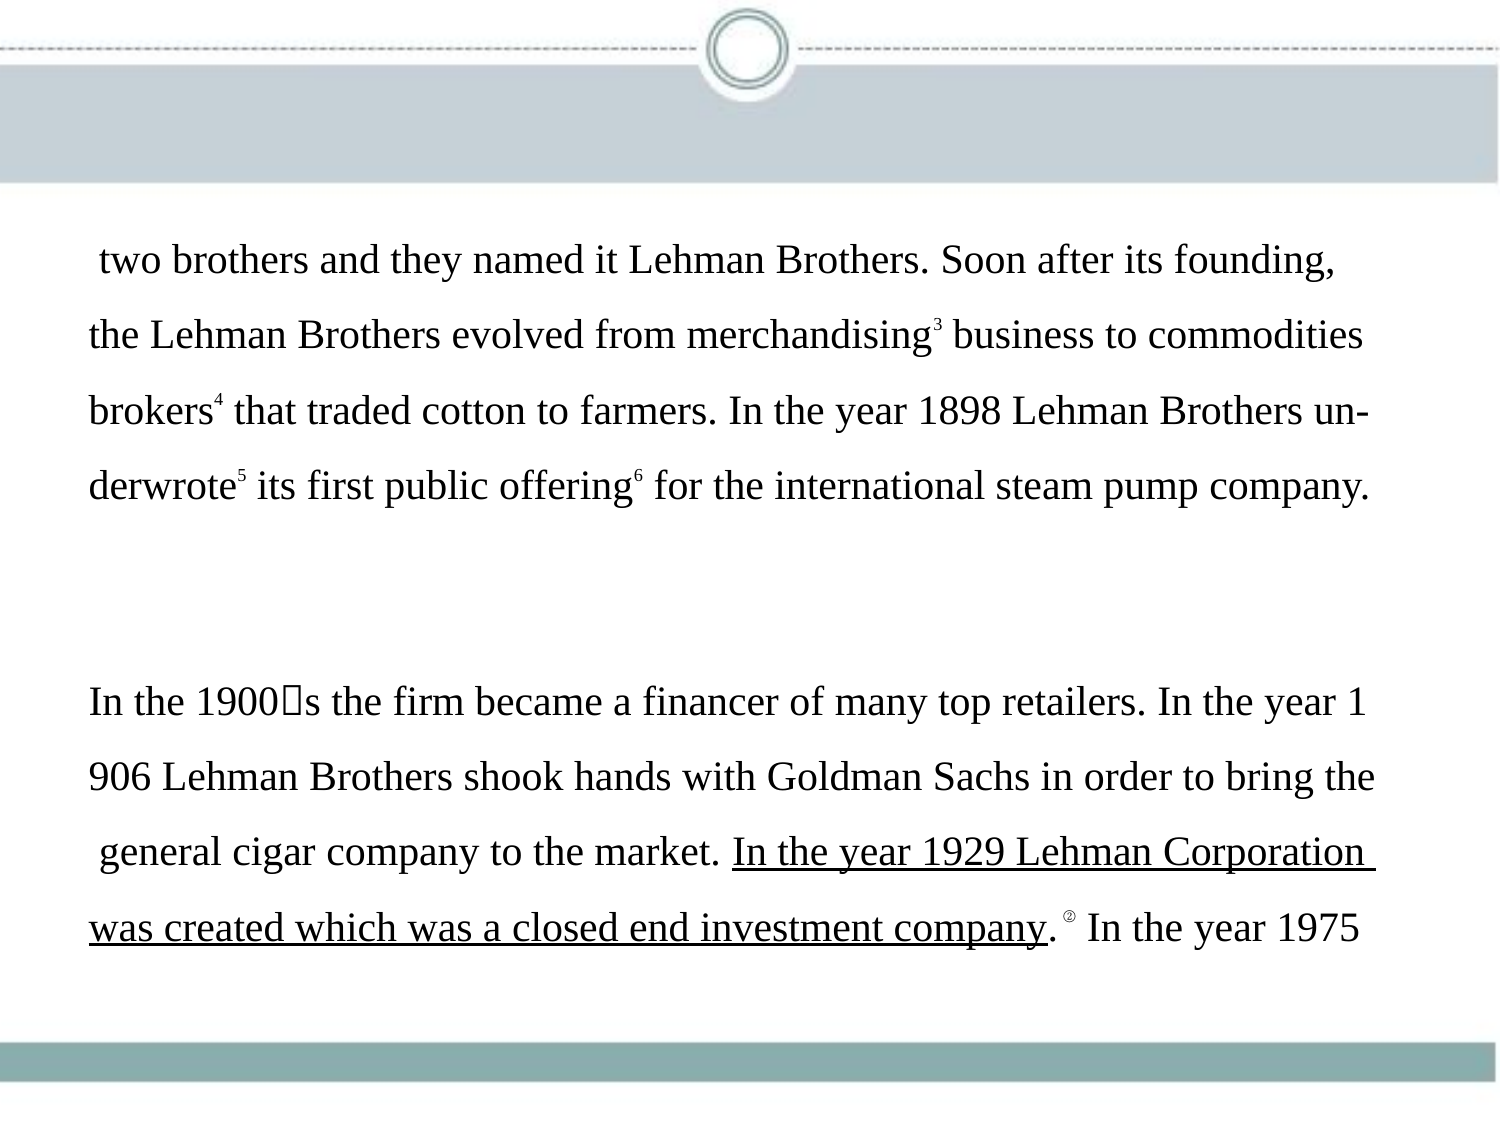

two brothers and they named it Lehman Brothers. Soon after its founding,
the Lehman Brothers evolved from merchandising3 business to commodities
brokers4 that traded cotton to farmers. In the year 1898 Lehman Brothers un-
derwrote5 its first public offering6 for the international steam pump company.
In the 1900􀆳s the firm became a financer of many top retailers. In the year 1
906 Lehman Brothers shook hands with Goldman Sachs in order to bring the
 general cigar company to the market. In the year 1929 Lehman Corporation
was created which was a closed end investment company. ② In the year 1975